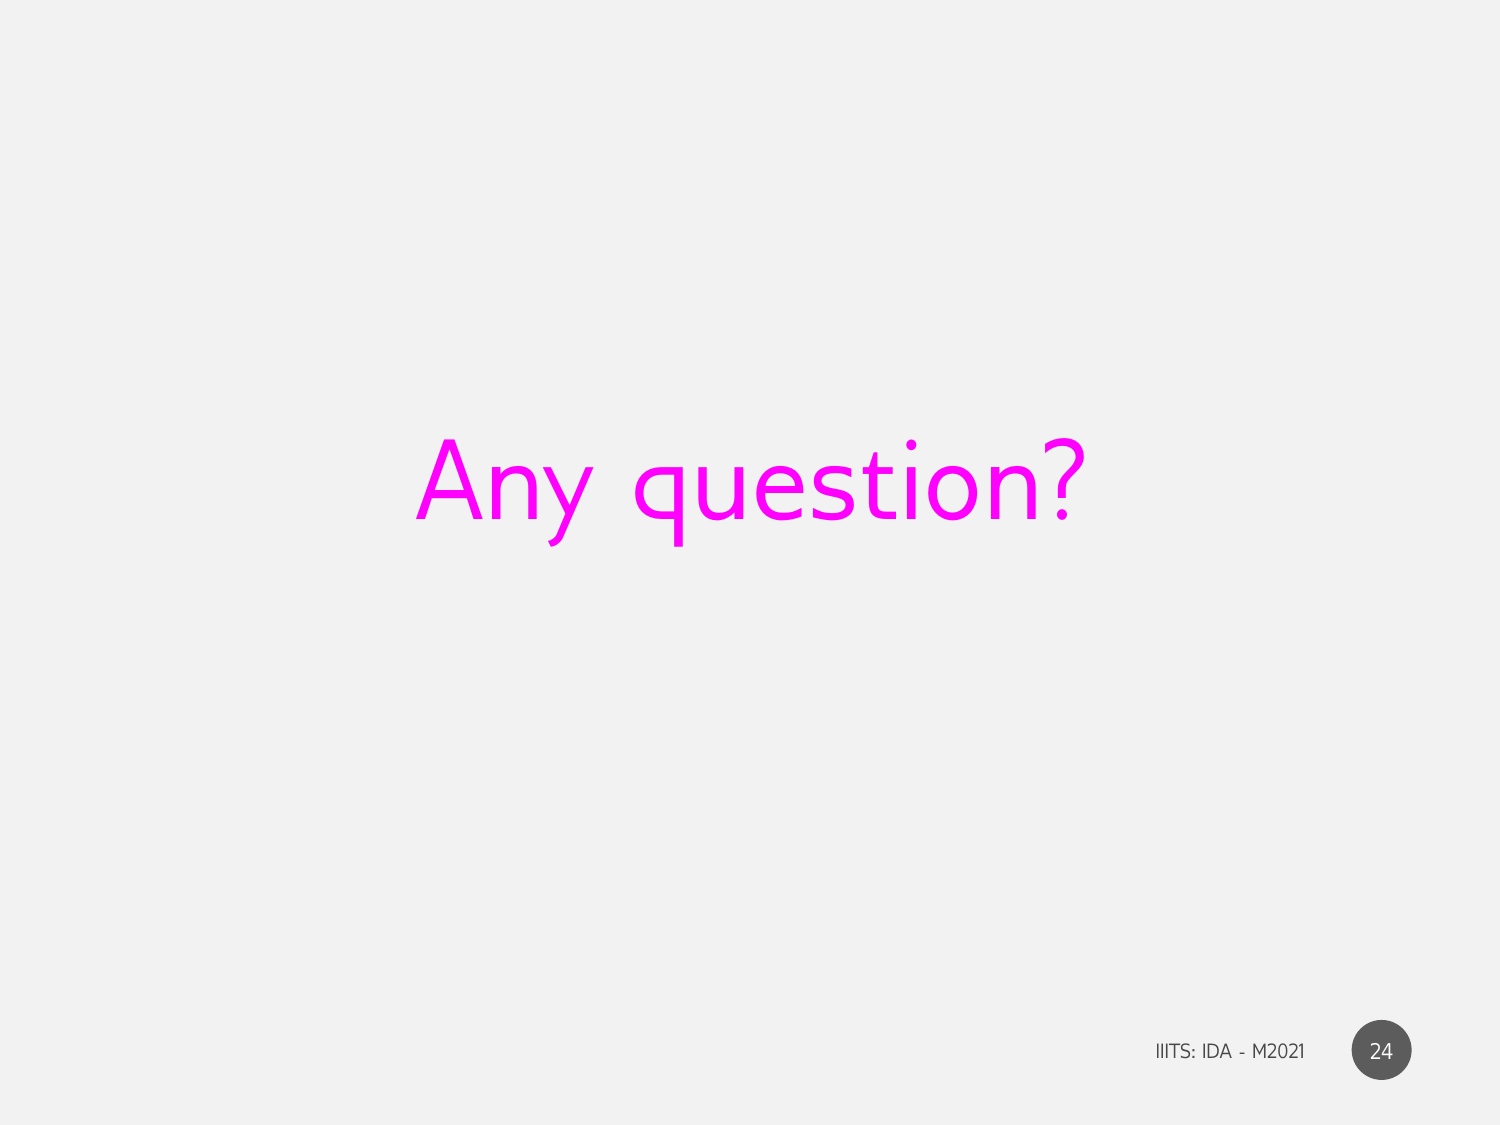

Any question?

24
IIITS: IDA - M2021